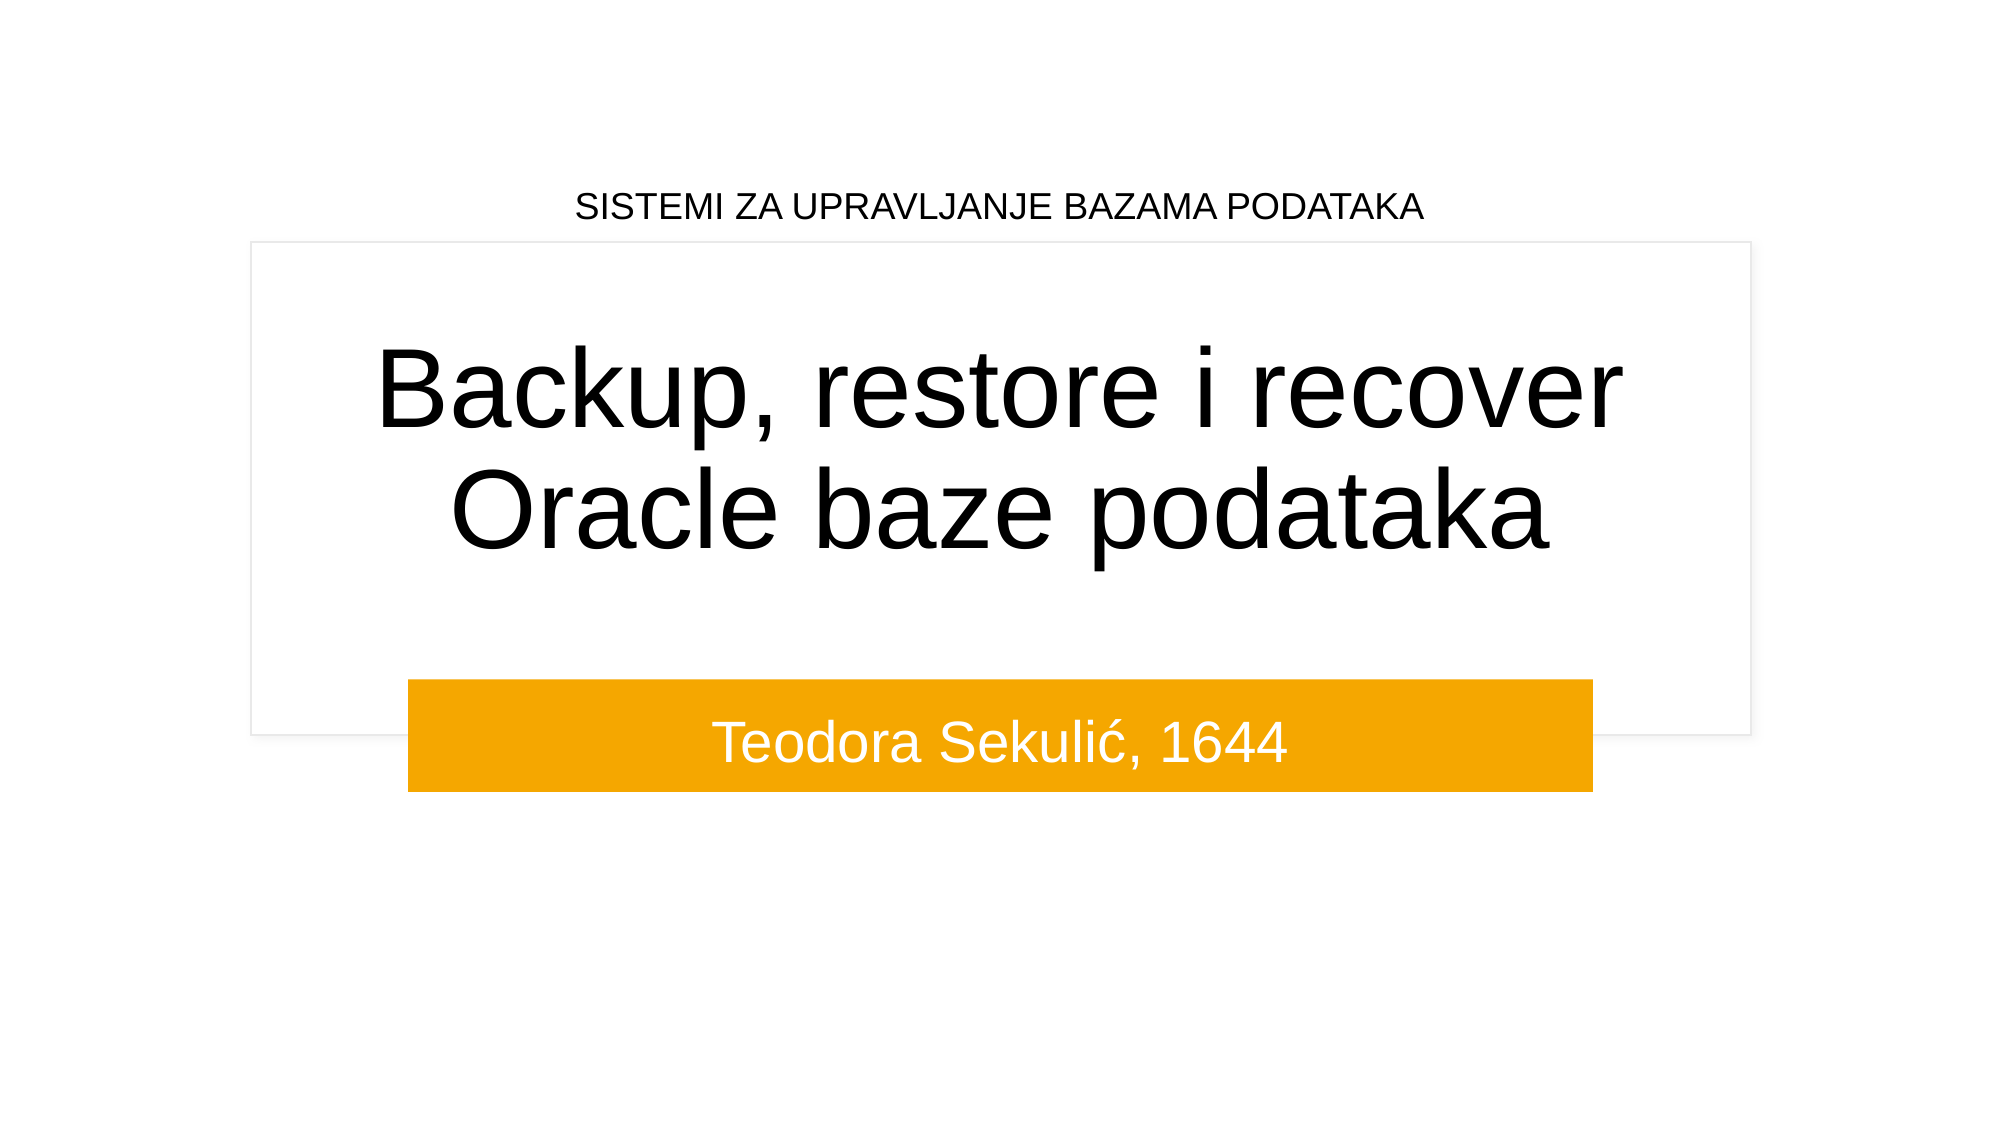

SISTEMI ZA UPRAVLJANJE BAZAMA PODATAKA
# Backup, restore i recover Oracle baze podataka
Teodora Sekulić, 1644